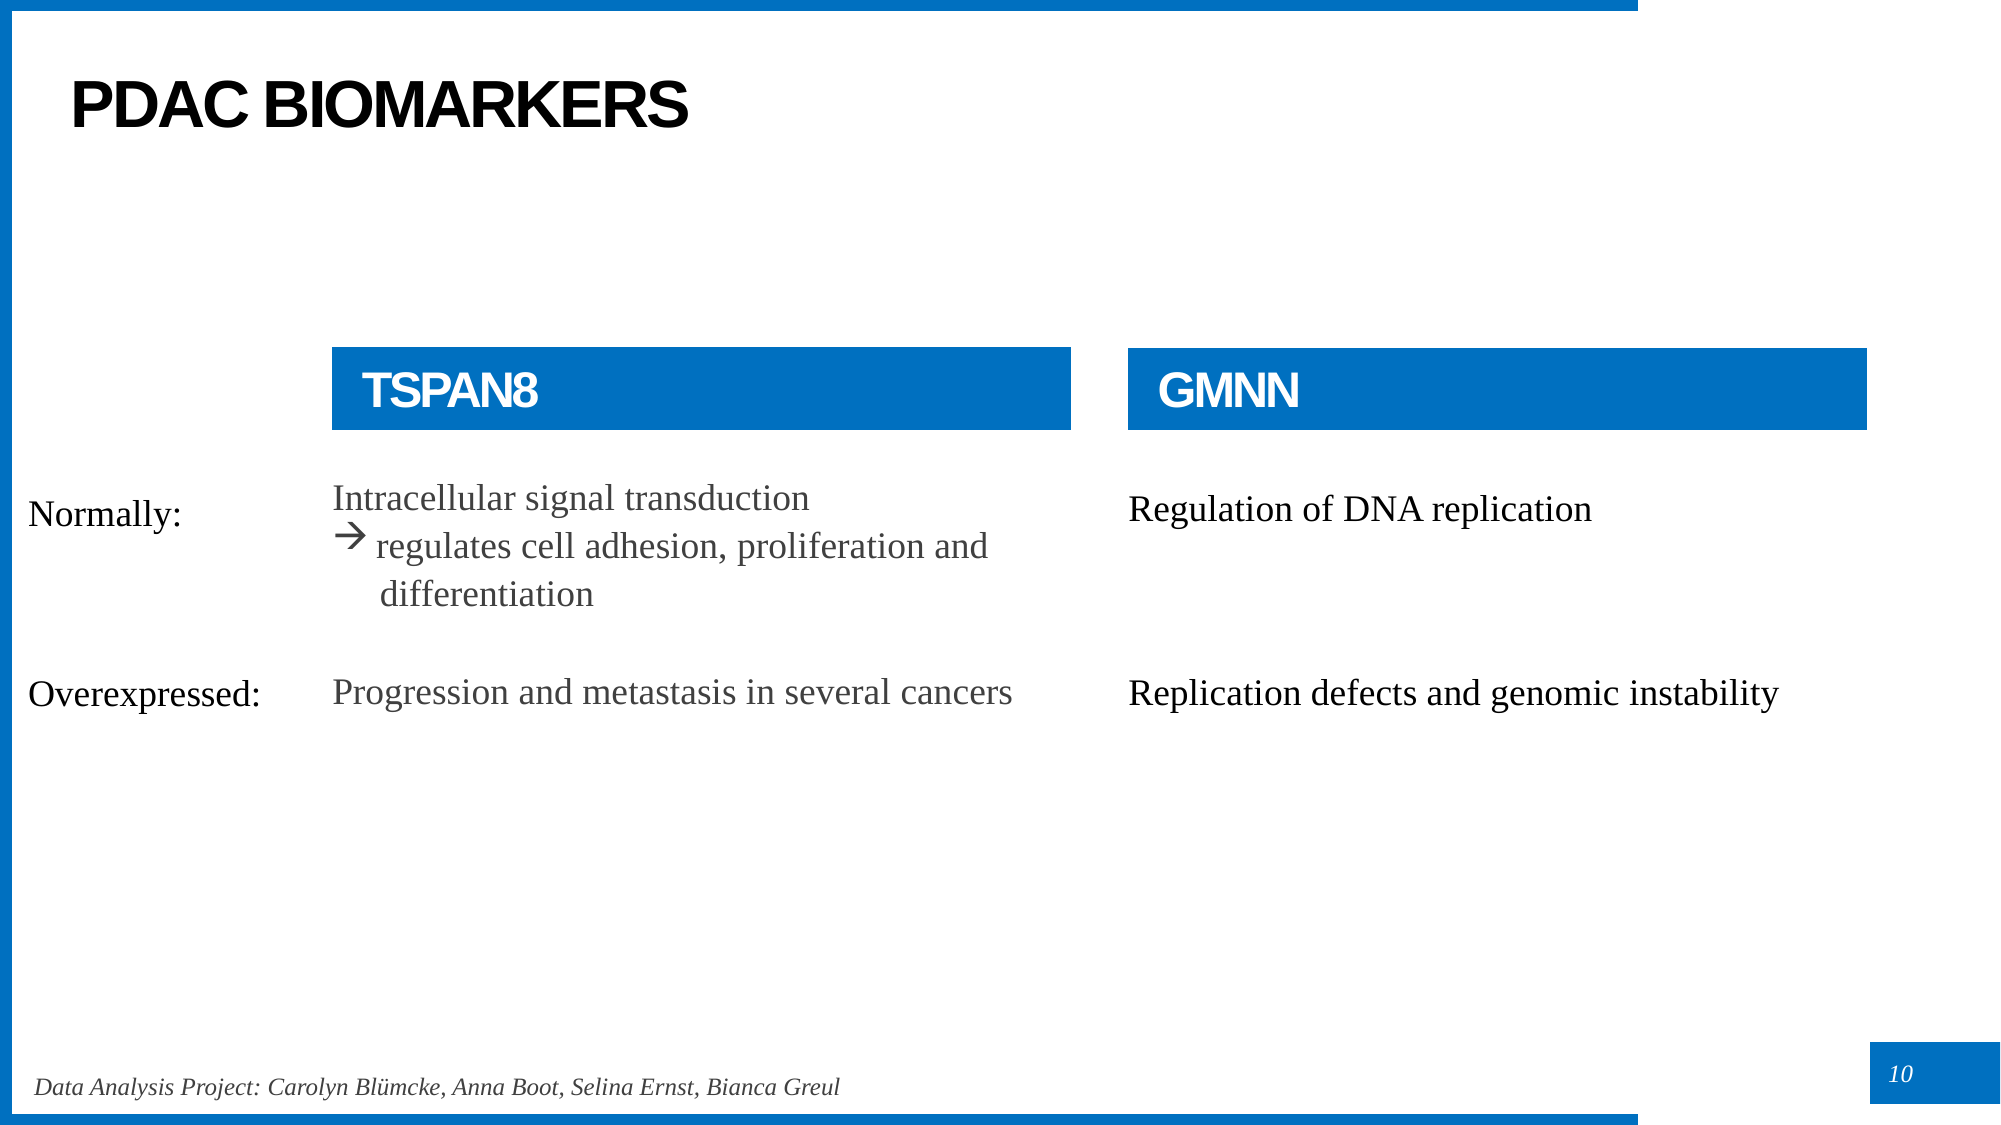

# pDAC Biomarkers
TSPAN8
GMNN
Normally:

Overexpressed:
Intracellular signal transduction
regulates cell adhesion, proliferation and
     differentiation

Progression and metastasis in several cancers

Regulation of DNA replication

Replication defects and genomic instability

10
Data Analysis Project: Carolyn Blümcke, Anna Boot, Selina Ernst, Bianca Greul